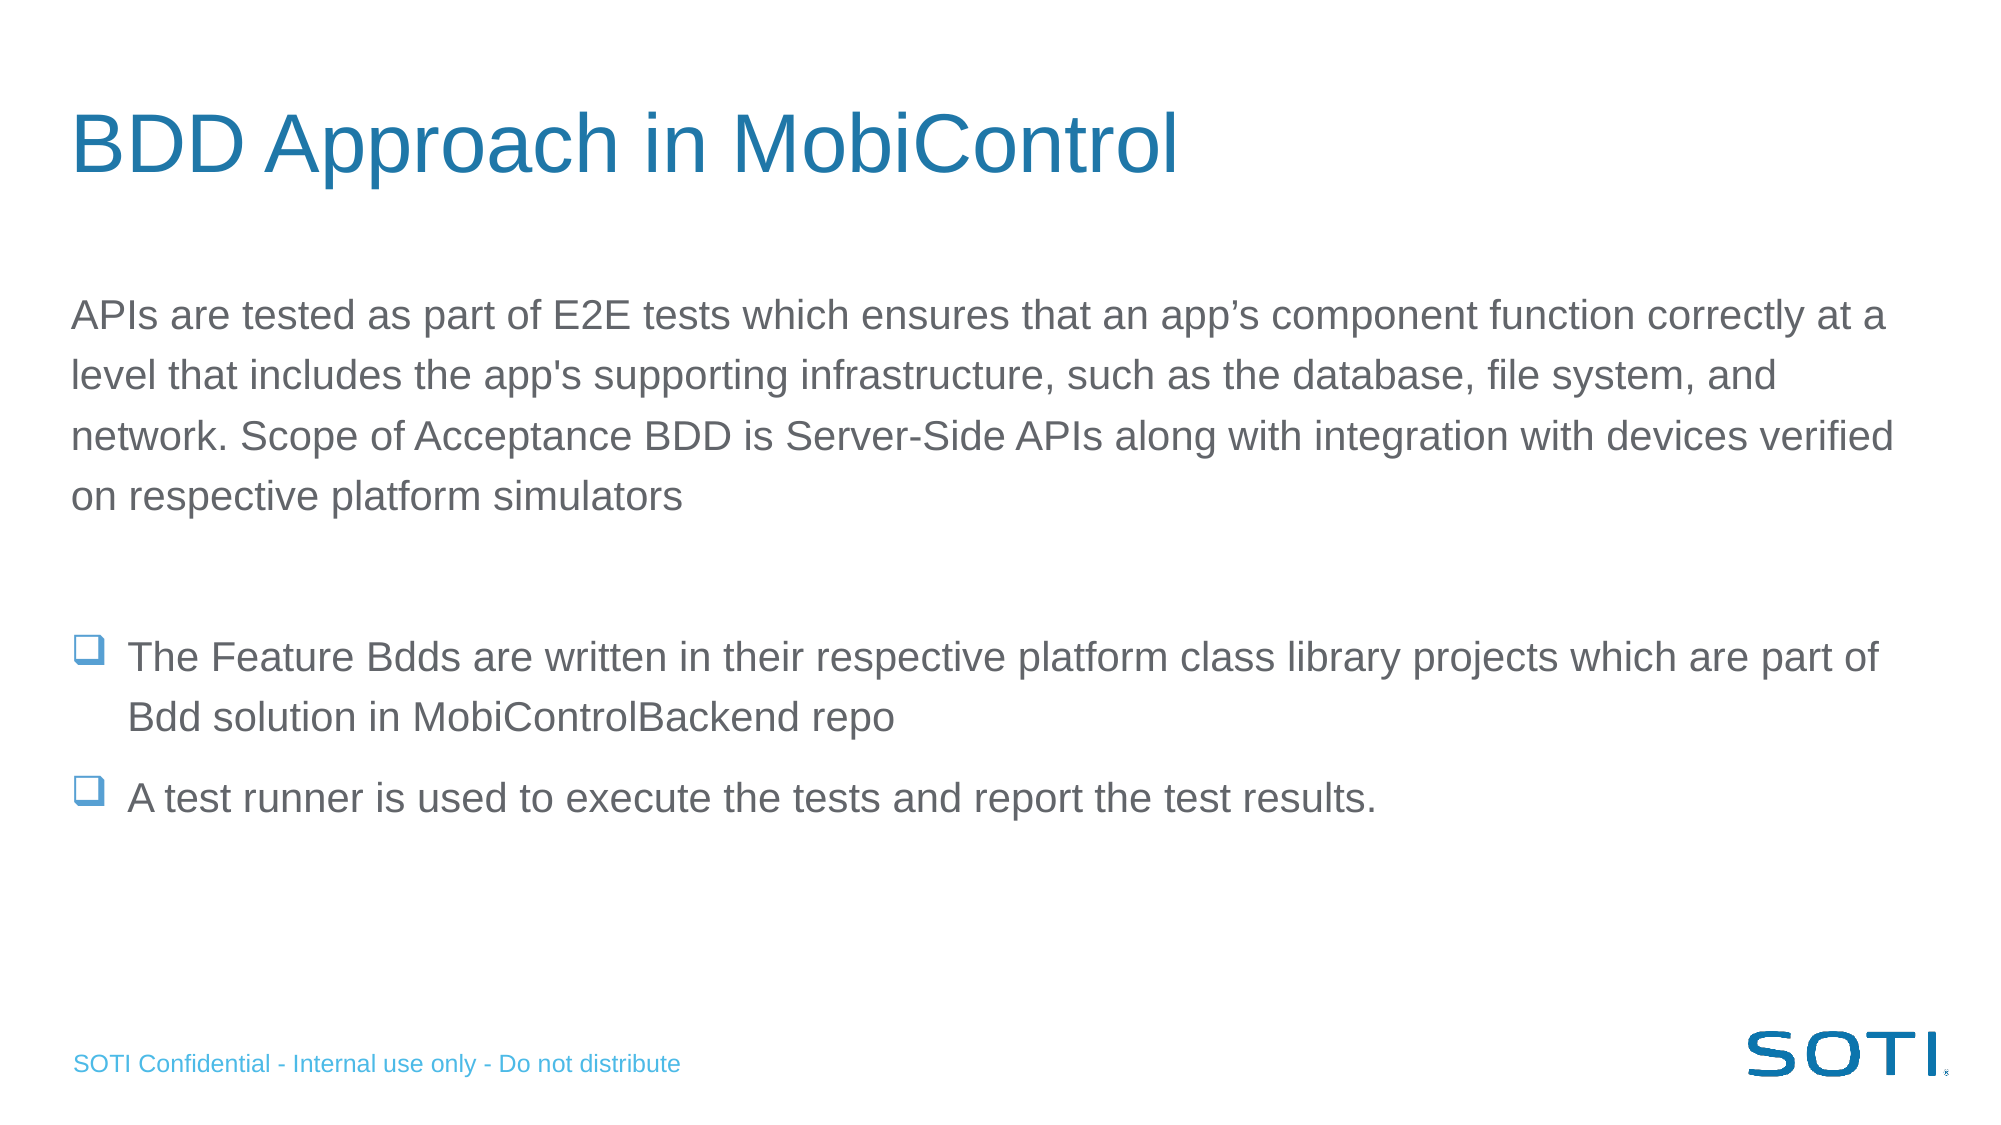

# BDD Approach in MobiControl
APIs are tested as part of E2E tests which ensures that an app’s component function correctly at a level that includes the app's supporting infrastructure, such as the database, file system, and network. Scope of Acceptance BDD is Server-Side APIs along with integration with devices verified on respective platform simulators

The Feature Bdds are written in their respective platform class library projects which are part of Bdd solution in MobiControlBackend repo
A test runner is used to execute the tests and report the test results.